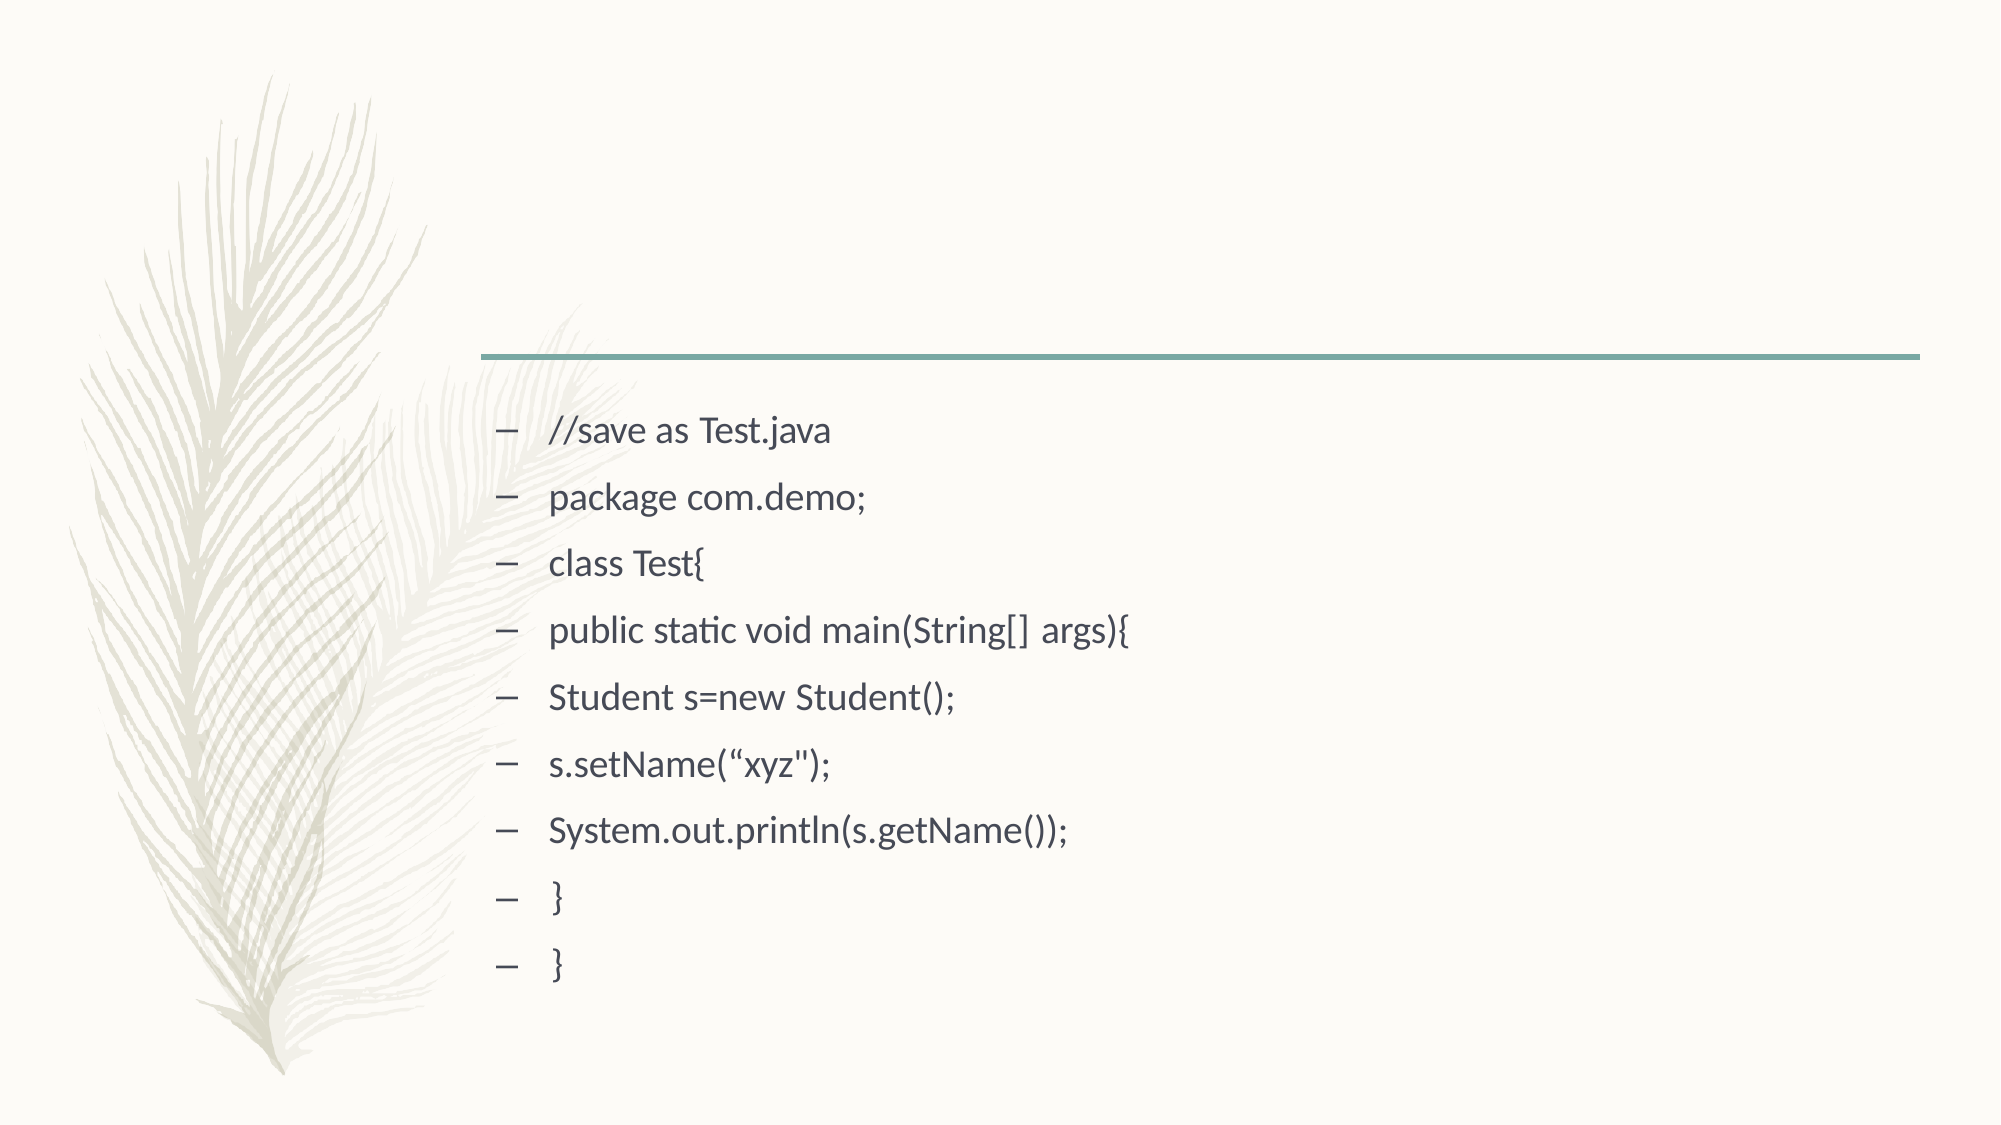

//save as Test.java
package com.demo;
class Test{
public static void main(String[] args){
Student s=new Student();
s.setName(“xyz");
System.out.println(s.getName());
–	}
–	}